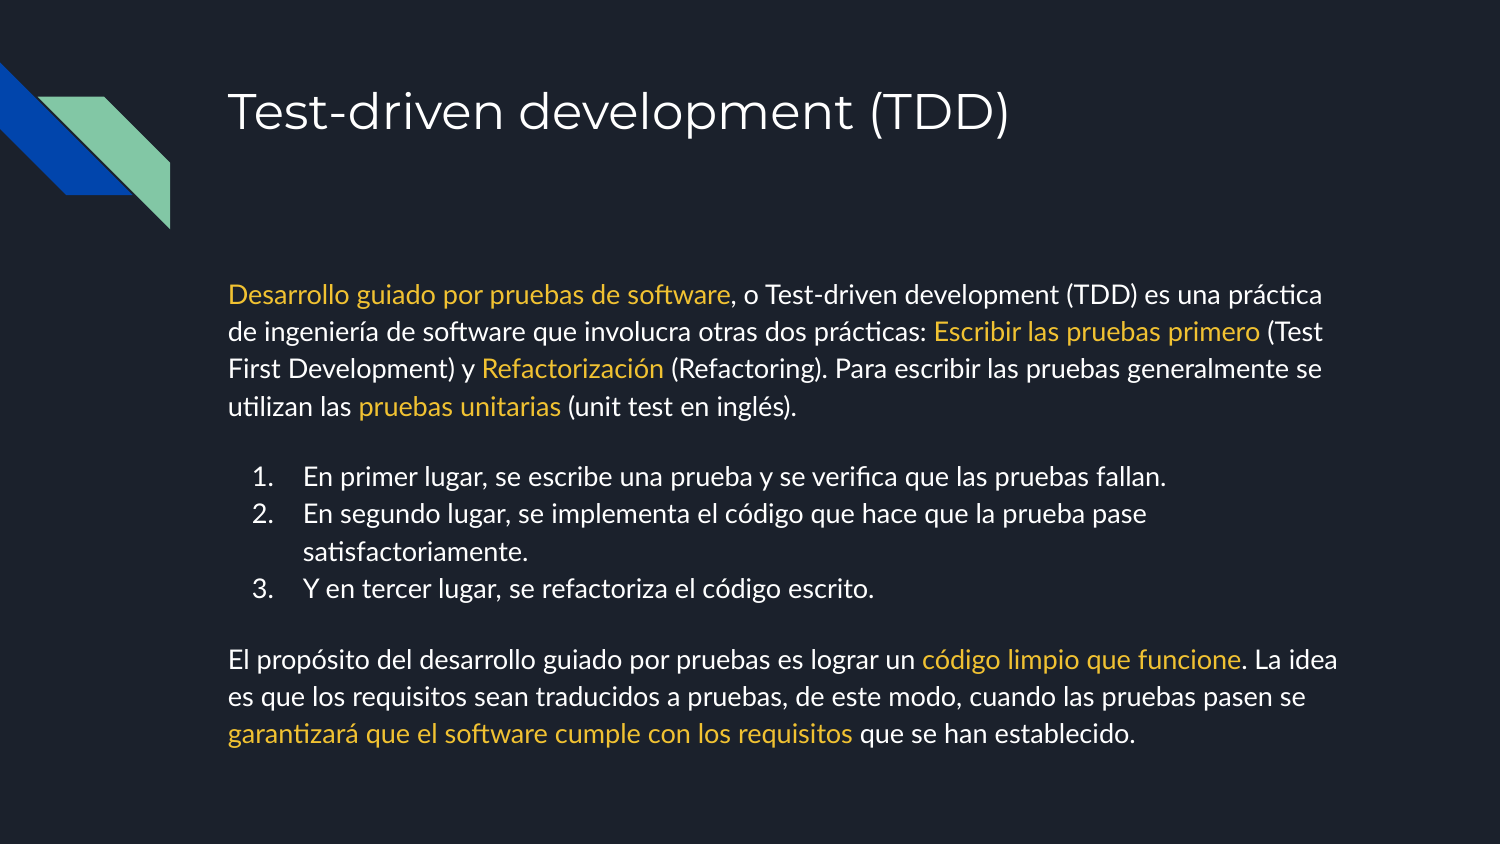

# Test-driven development (TDD)
Desarrollo guiado por pruebas de software, o Test-driven development (TDD) es una práctica de ingeniería de software que involucra otras dos prácticas: Escribir las pruebas primero (Test First Development) y Refactorización (Refactoring). Para escribir las pruebas generalmente se utilizan las pruebas unitarias (unit test en inglés).
En primer lugar, se escribe una prueba y se verifica que las pruebas fallan.
En segundo lugar, se implementa el código que hace que la prueba pase satisfactoriamente.
Y en tercer lugar, se refactoriza el código escrito.
El propósito del desarrollo guiado por pruebas es lograr un código limpio que funcione. La idea es que los requisitos sean traducidos a pruebas, de este modo, cuando las pruebas pasen se garantizará que el software cumple con los requisitos que se han establecido.